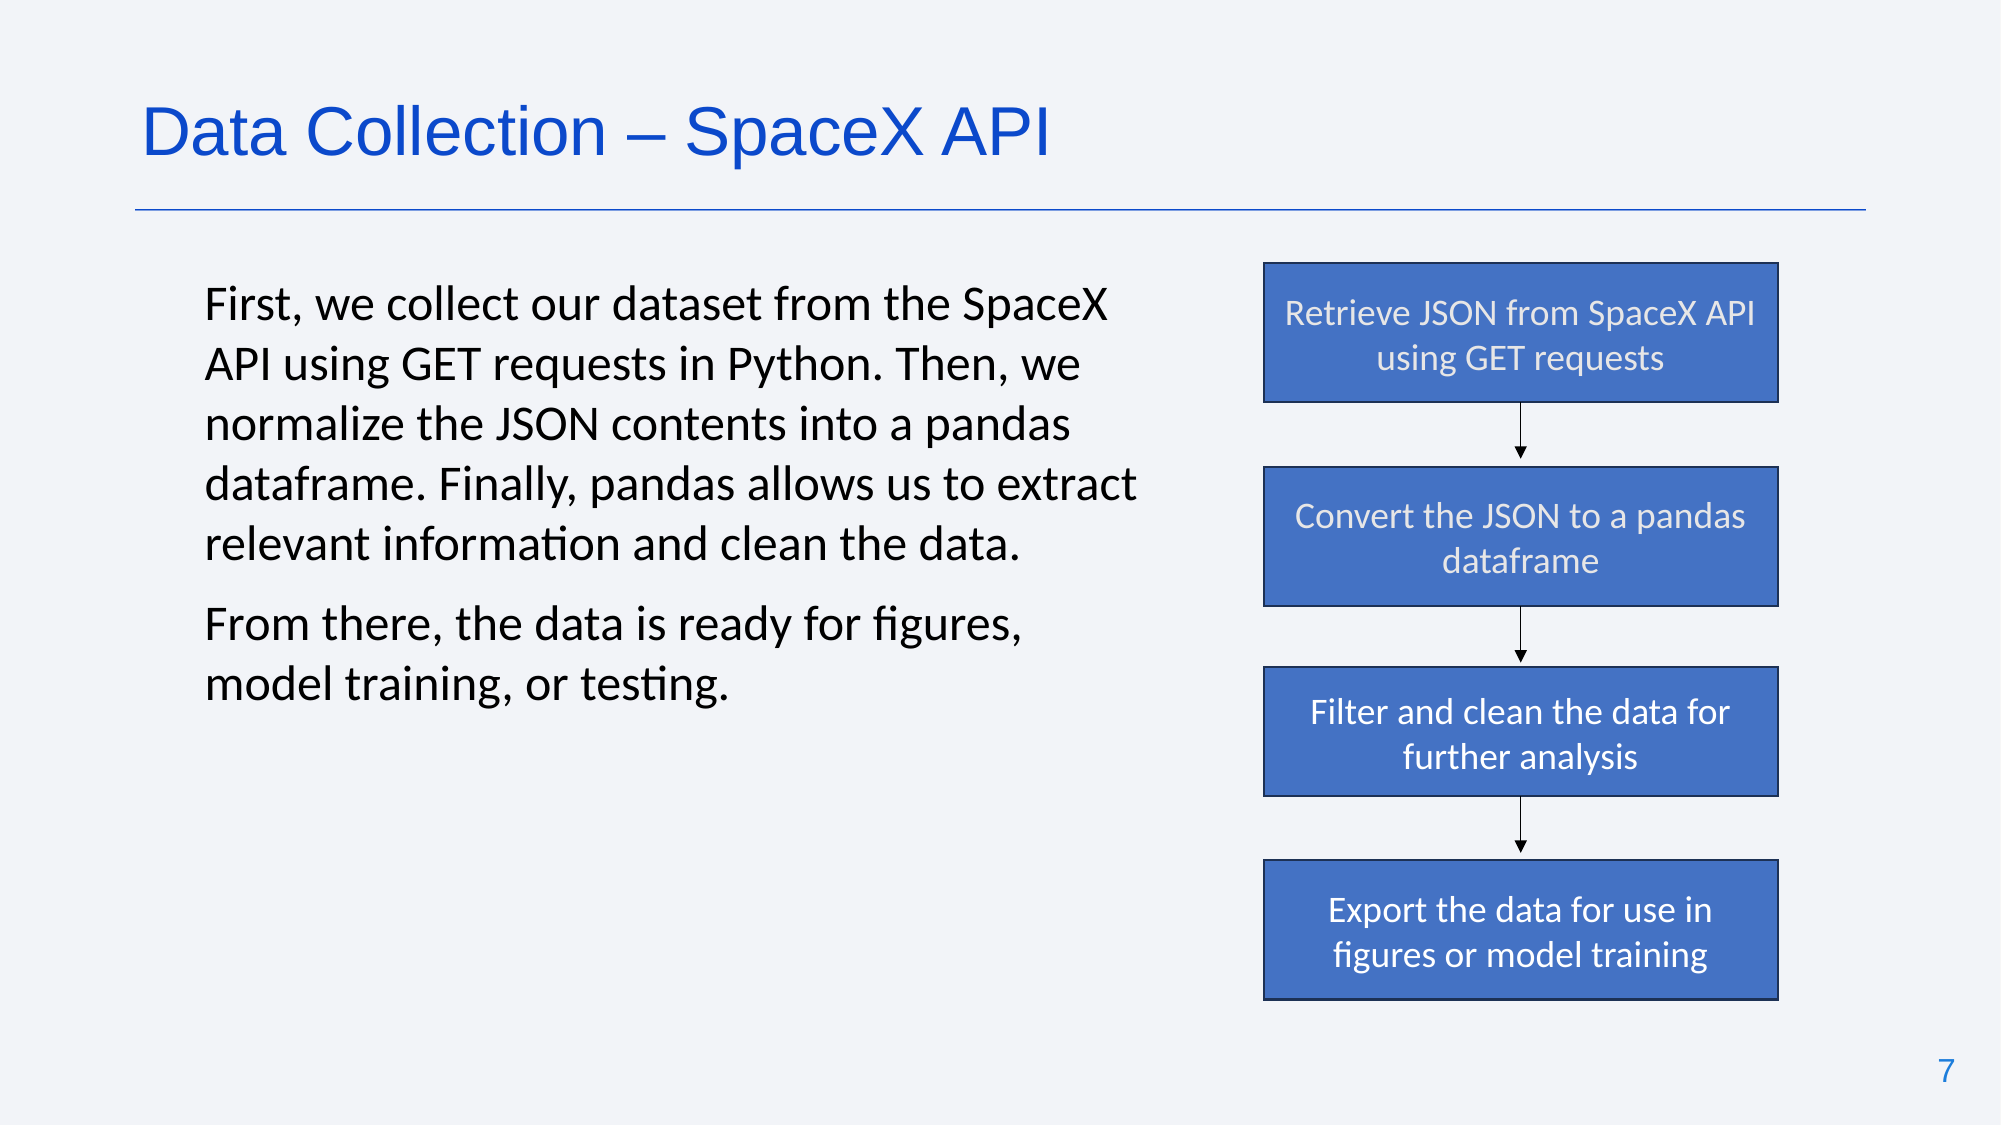

Data Collection – SpaceX API
First, we collect our dataset from the SpaceX API using GET requests in Python. Then, we normalize the JSON contents into a pandas dataframe. Finally, pandas allows us to extract relevant information and clean the data.

From there, the data is ready for figures, model training, or testing.
Retrieve JSON from SpaceX API using GET requests
Convert the JSON to a pandas dataframe
Filter and clean the data for further analysis
Export the data for use in figures or model training
7